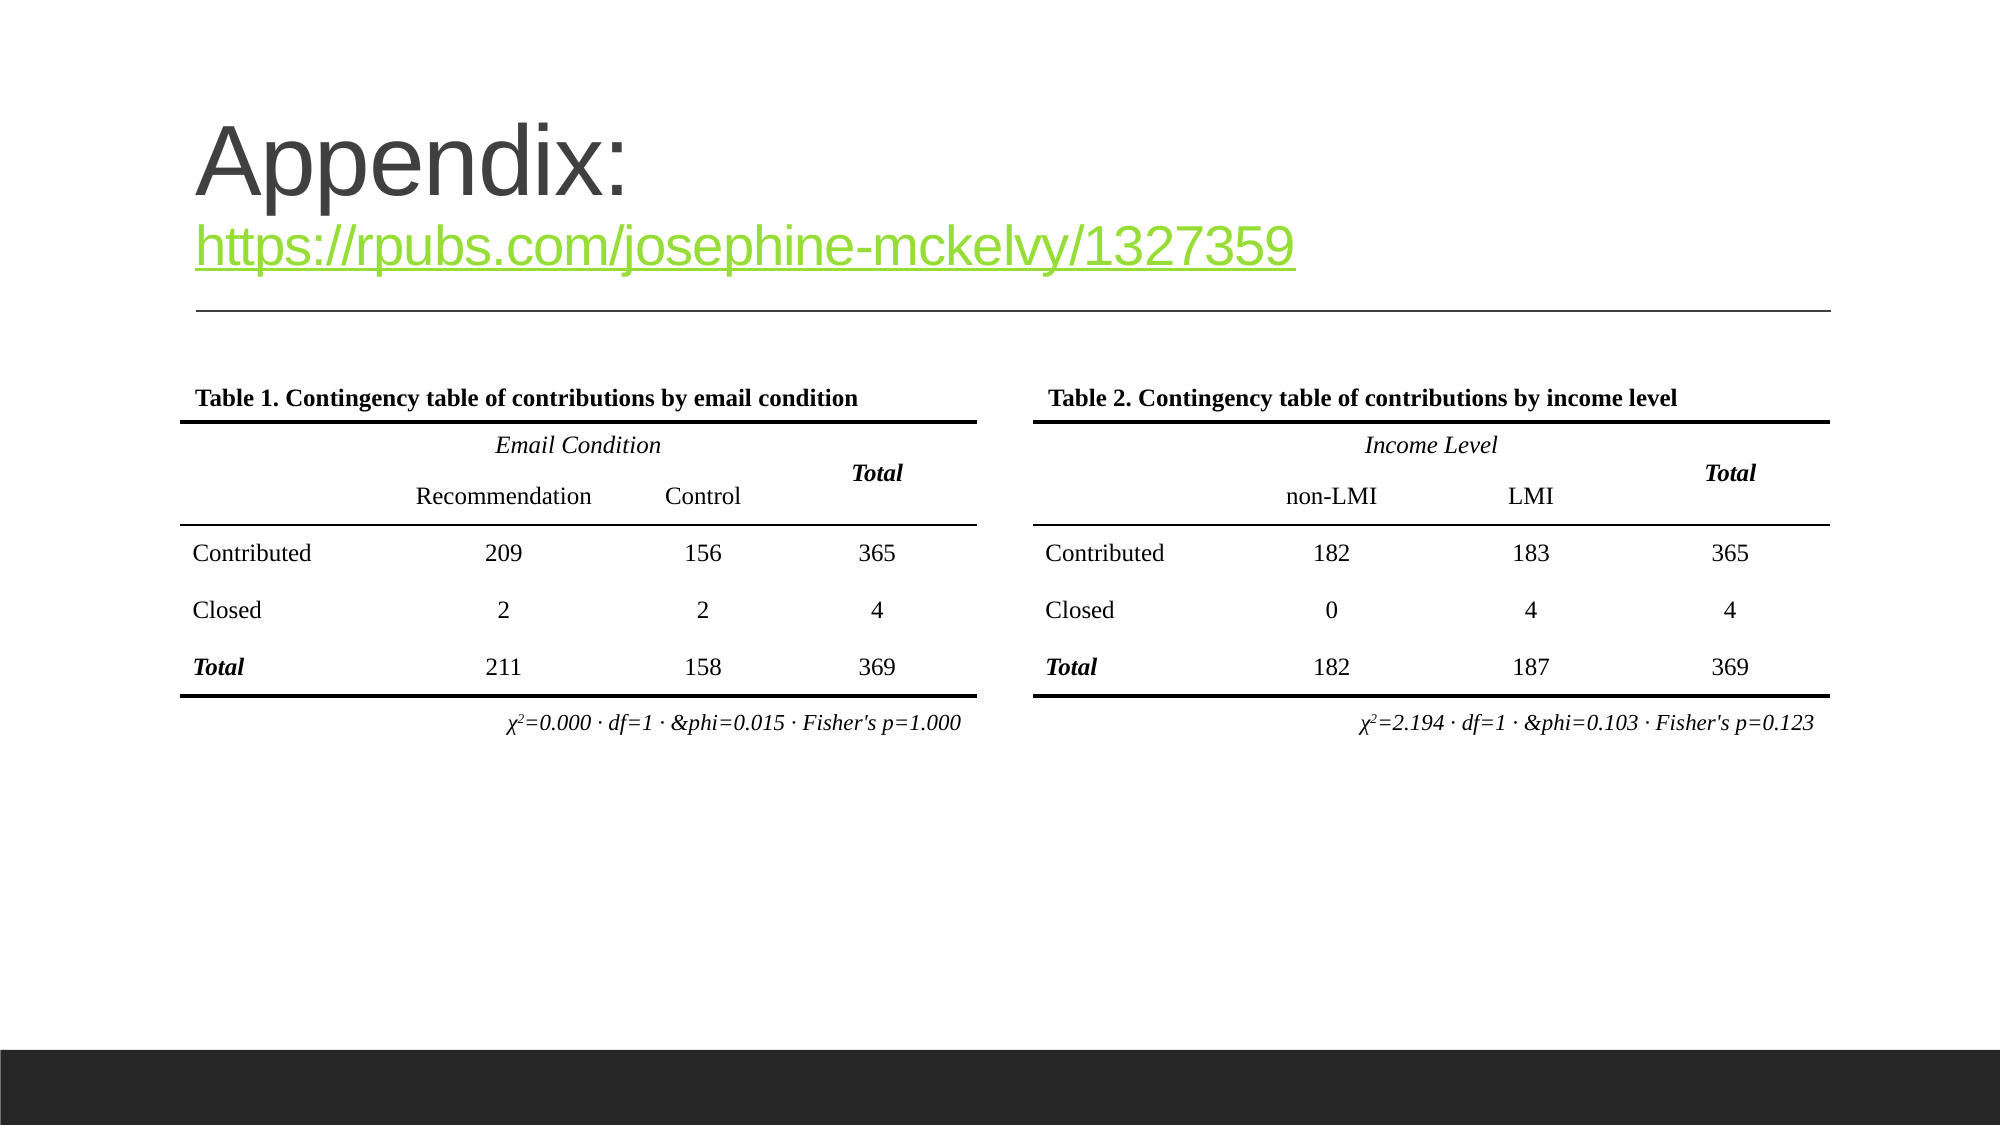

# Appendix: https://rpubs.com/josephine-mckelvy/1327359
| Table 1. Contingency table of contributions by email condition |  |  |  |
| --- | --- | --- | --- |
|  | Email Condition |  | Total |
|  | Recommendation | Control |  |
| Contributed | 209 | 156 | 365 |
| Closed | 2 | 2 | 4 |
| Total | 211 | 158 | 369 |
| χ2=0.000 · df=1 · &phi=0.015 · Fisher's p=1.000 |  |  |  |
| Table 2. Contingency table of contributions by income level |  |  |  |
| --- | --- | --- | --- |
|  | Income Level |  | Total |
|  | non-LMI | LMI |  |
| Contributed | 182 | 183 | 365 |
| Closed | 0 | 4 | 4 |
| Total | 182 | 187 | 369 |
| χ2=2.194 · df=1 · &phi=0.103 · Fisher's p=0.123 |  |  |  |